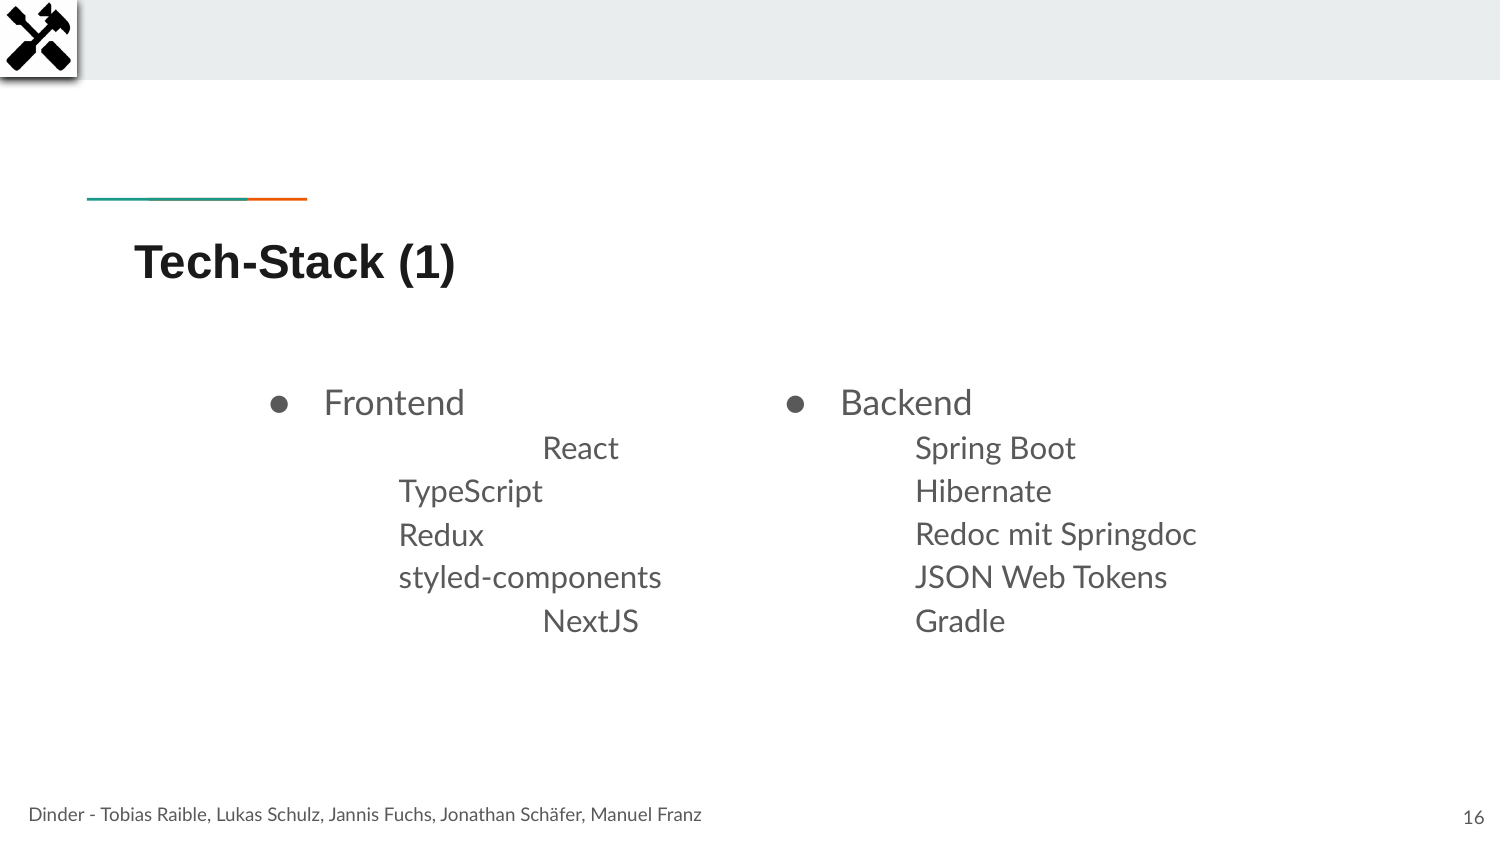

# Tech-Stack (1)
Frontend
	React
TypeScript
Redux
styled-components
	NextJS
Backend
Spring Boot
Hibernate
Redoc mit Springdoc
JSON Web Tokens
Gradle
16